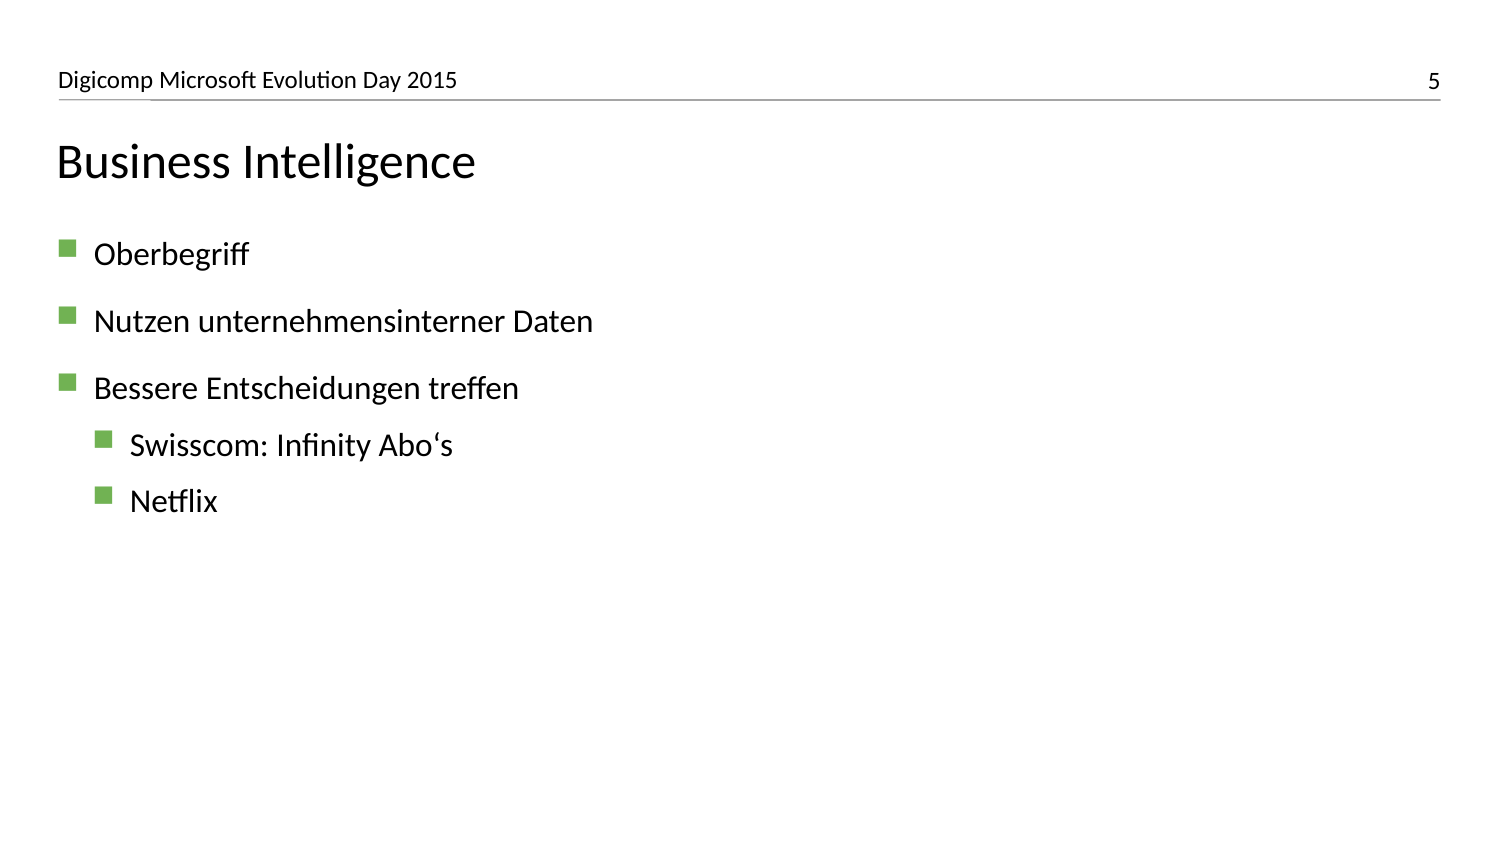

# Business Intelligence
Oberbegriff
Nutzen unternehmensinterner Daten
Bessere Entscheidungen treffen
Swisscom: Infinity Abo‘s
Netflix